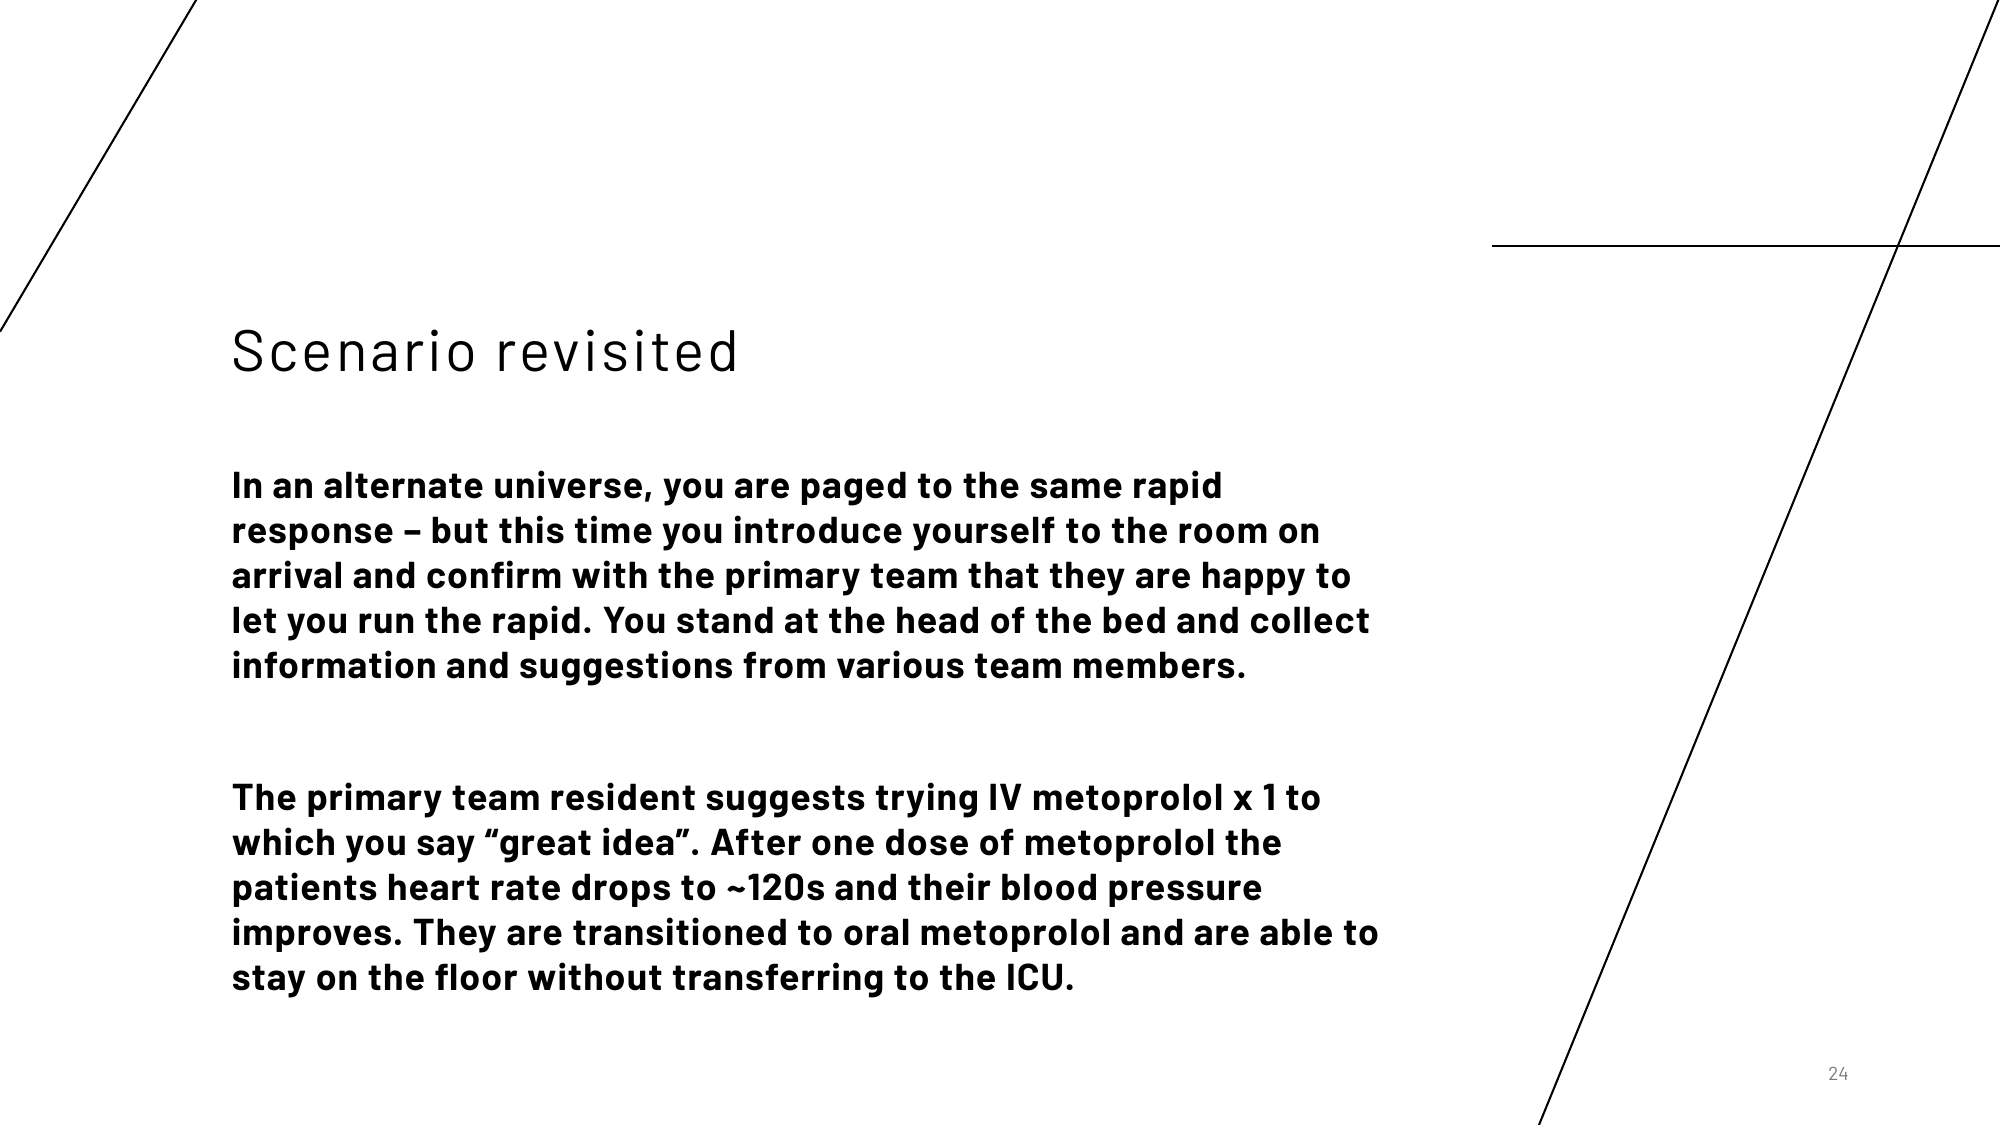

# Scenario revisited
In an alternate universe, you are paged to the same rapid response – but this time you introduce yourself to the room on arrival and confirm with the primary team that they are happy to let you run the rapid. You stand at the head of the bed and collect information and suggestions from various team members.

The primary team resident suggests trying IV metoprolol x 1 to which you say “great idea”. After one dose of metoprolol the patients heart rate drops to ~120s and their blood pressure improves. They are transitioned to oral metoprolol and are able to stay on the floor without transferring to the ICU.
24